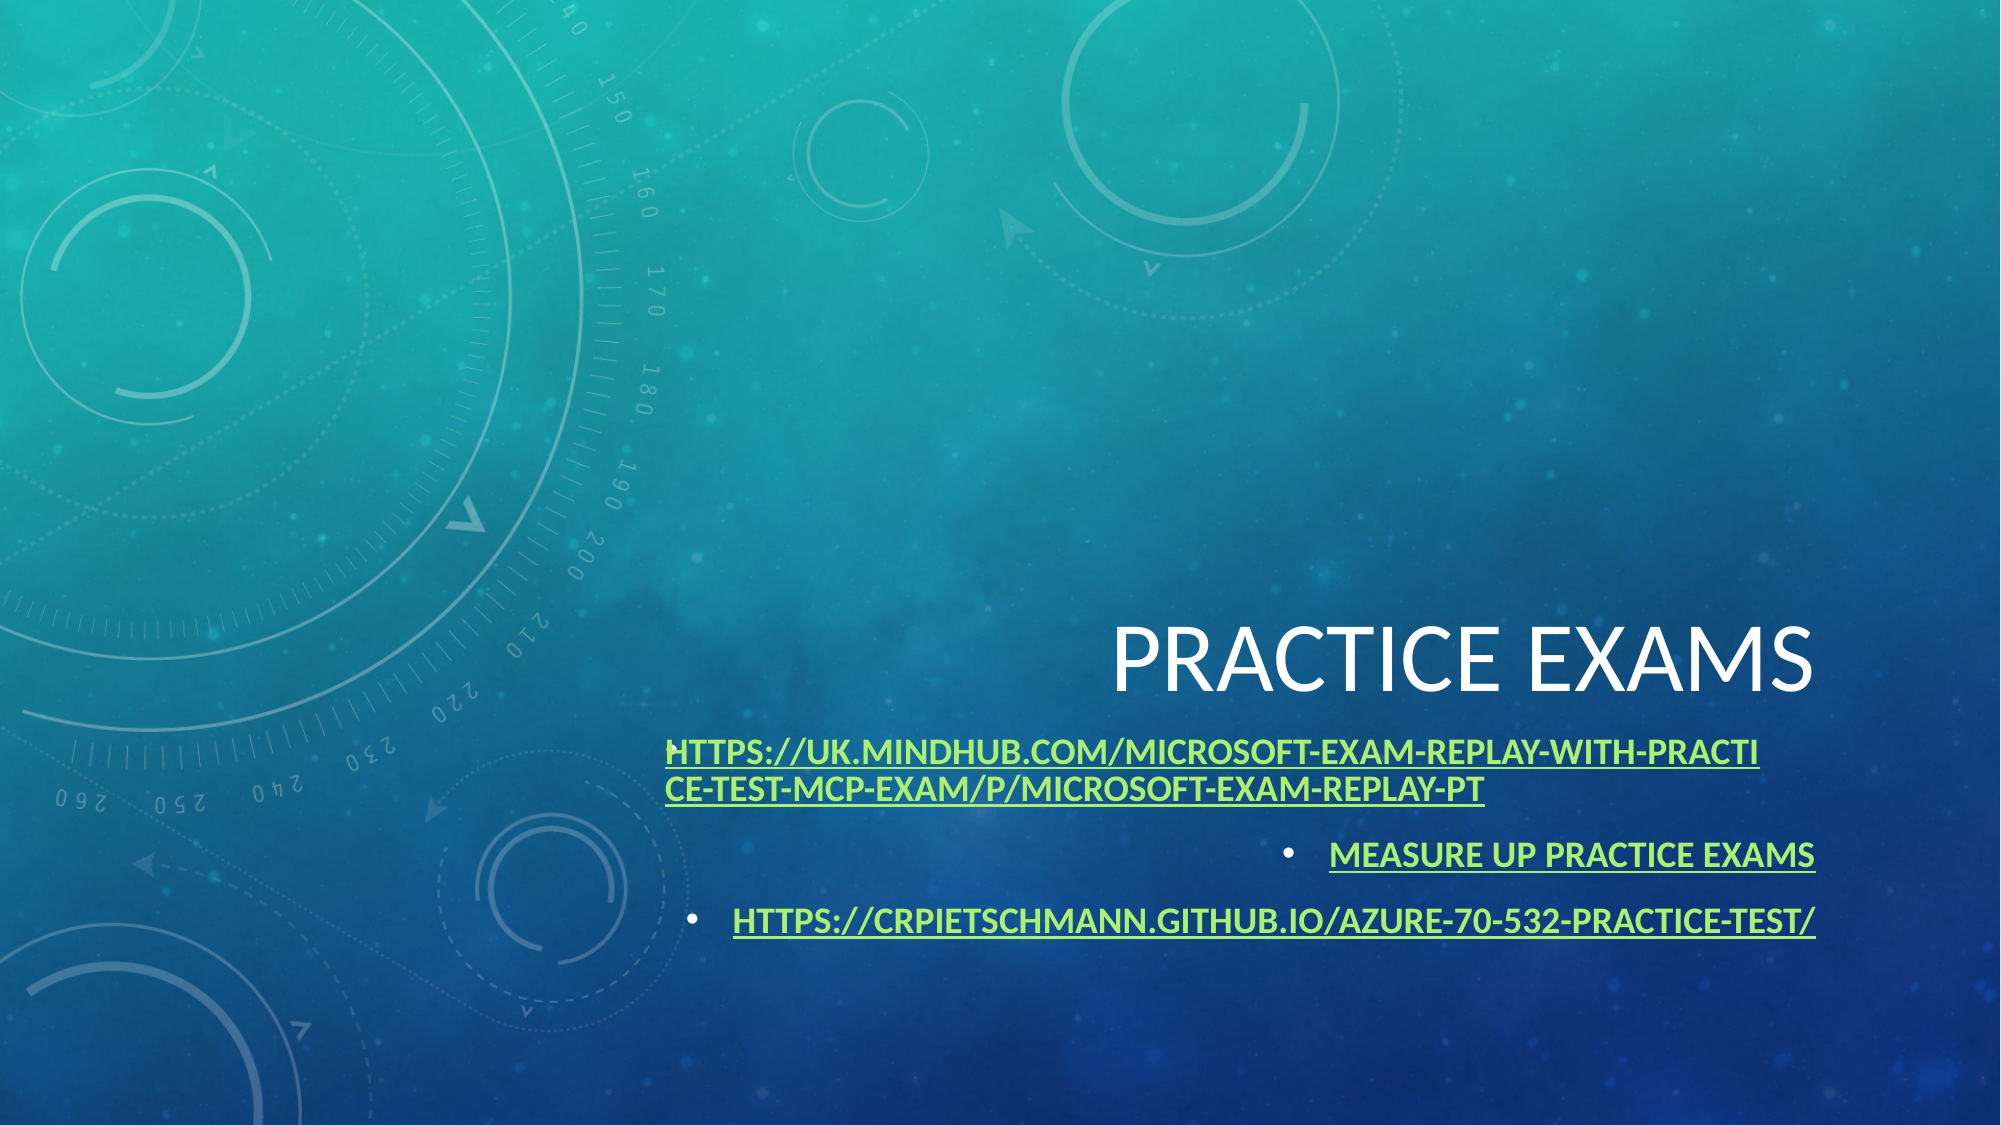

# Practice Exams
https://uk.mindhub.com/microsoft-exam-replay-with-practice-test-mcp-exam/p/Microsoft-Exam-Replay-PT
Measure Up Practice Exams
https://crpietschmann.github.io/Azure-70-532-Practice-Test/